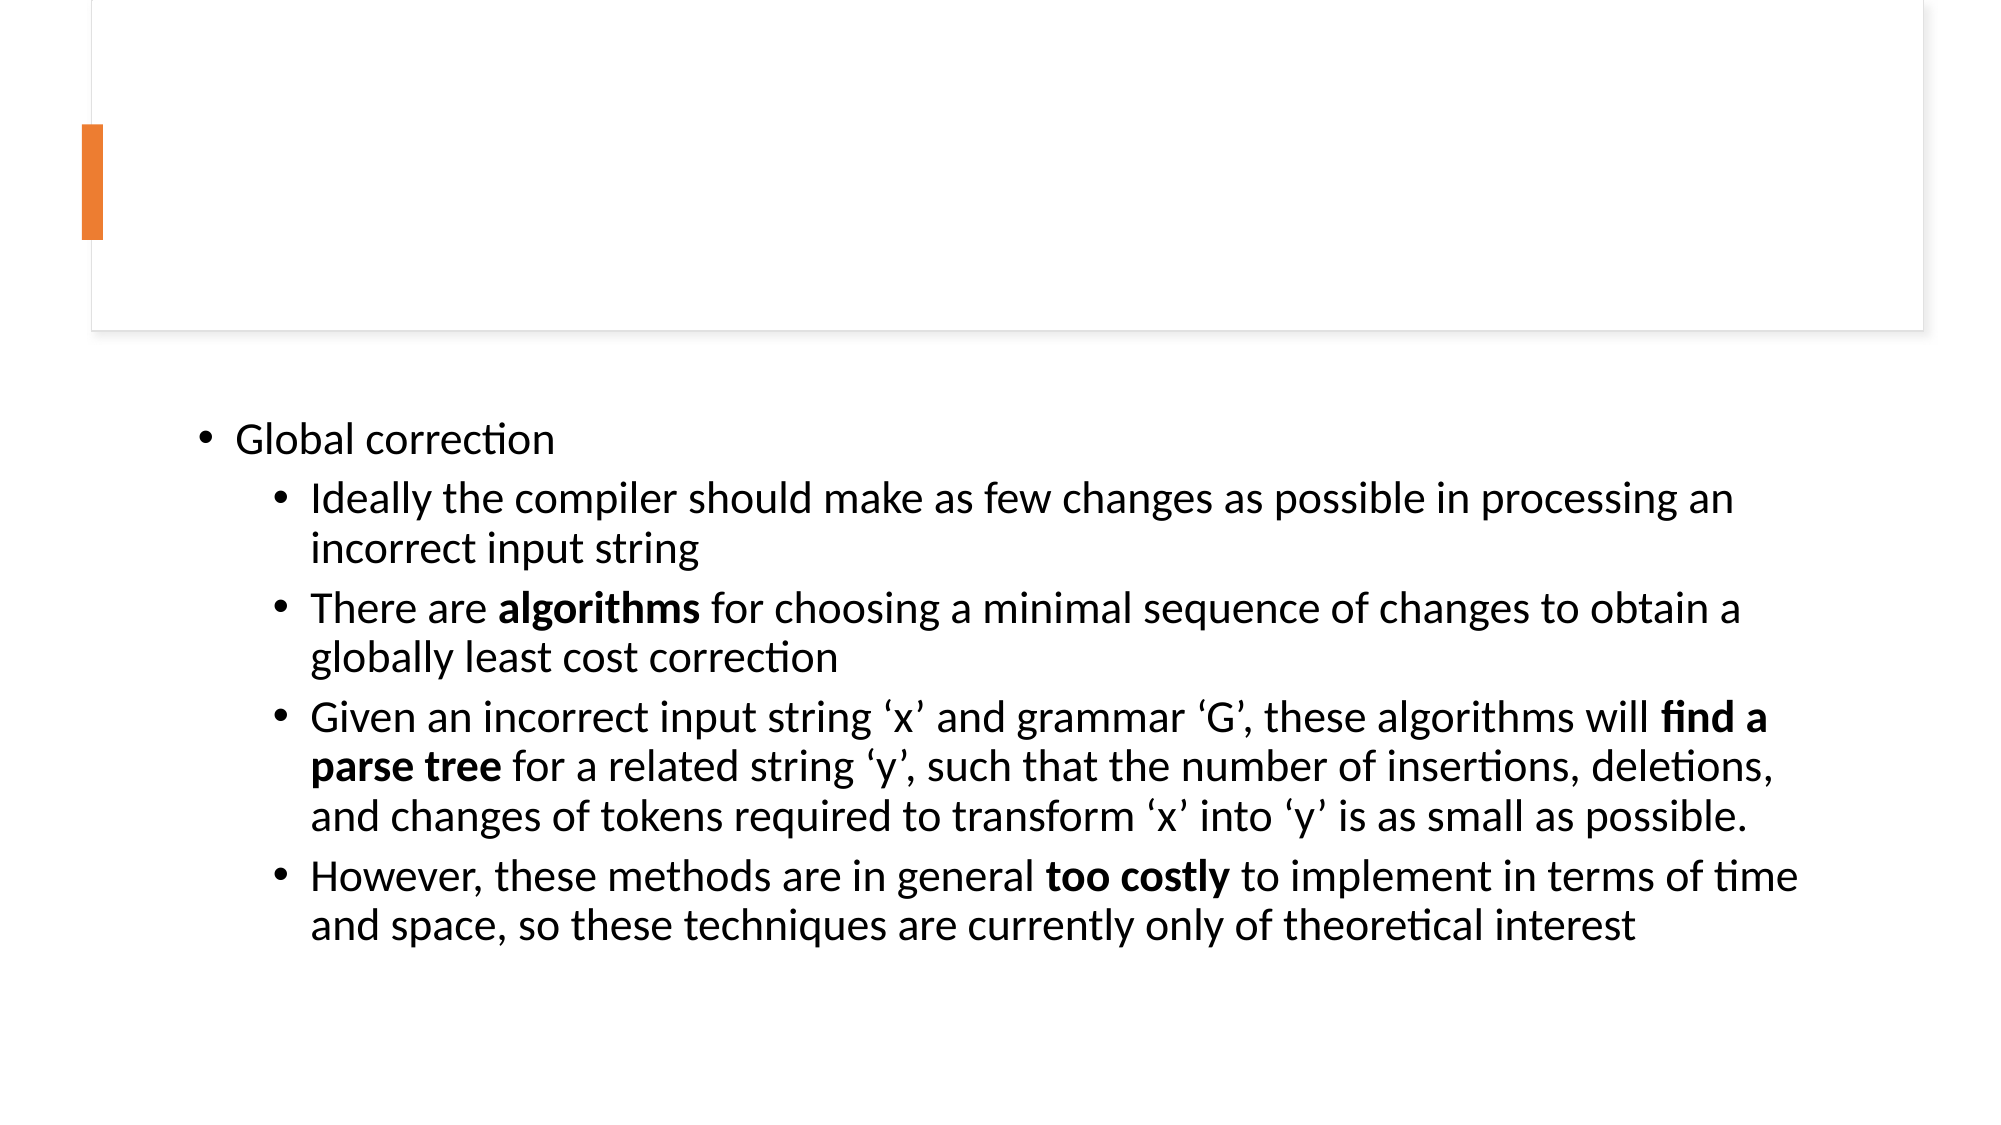

Global correction
Ideally the compiler should make as few changes as possible in processing an incorrect input string
There are algorithms for choosing a minimal sequence of changes to obtain a globally least cost correction
Given an incorrect input string ‘x’ and grammar ‘G’, these algorithms will find a parse tree for a related string ‘y’, such that the number of insertions, deletions, and changes of tokens required to transform ‘x’ into ‘y’ is as small as possible.
However, these methods are in general too costly to implement in terms of time and space, so these techniques are currently only of theoretical interest